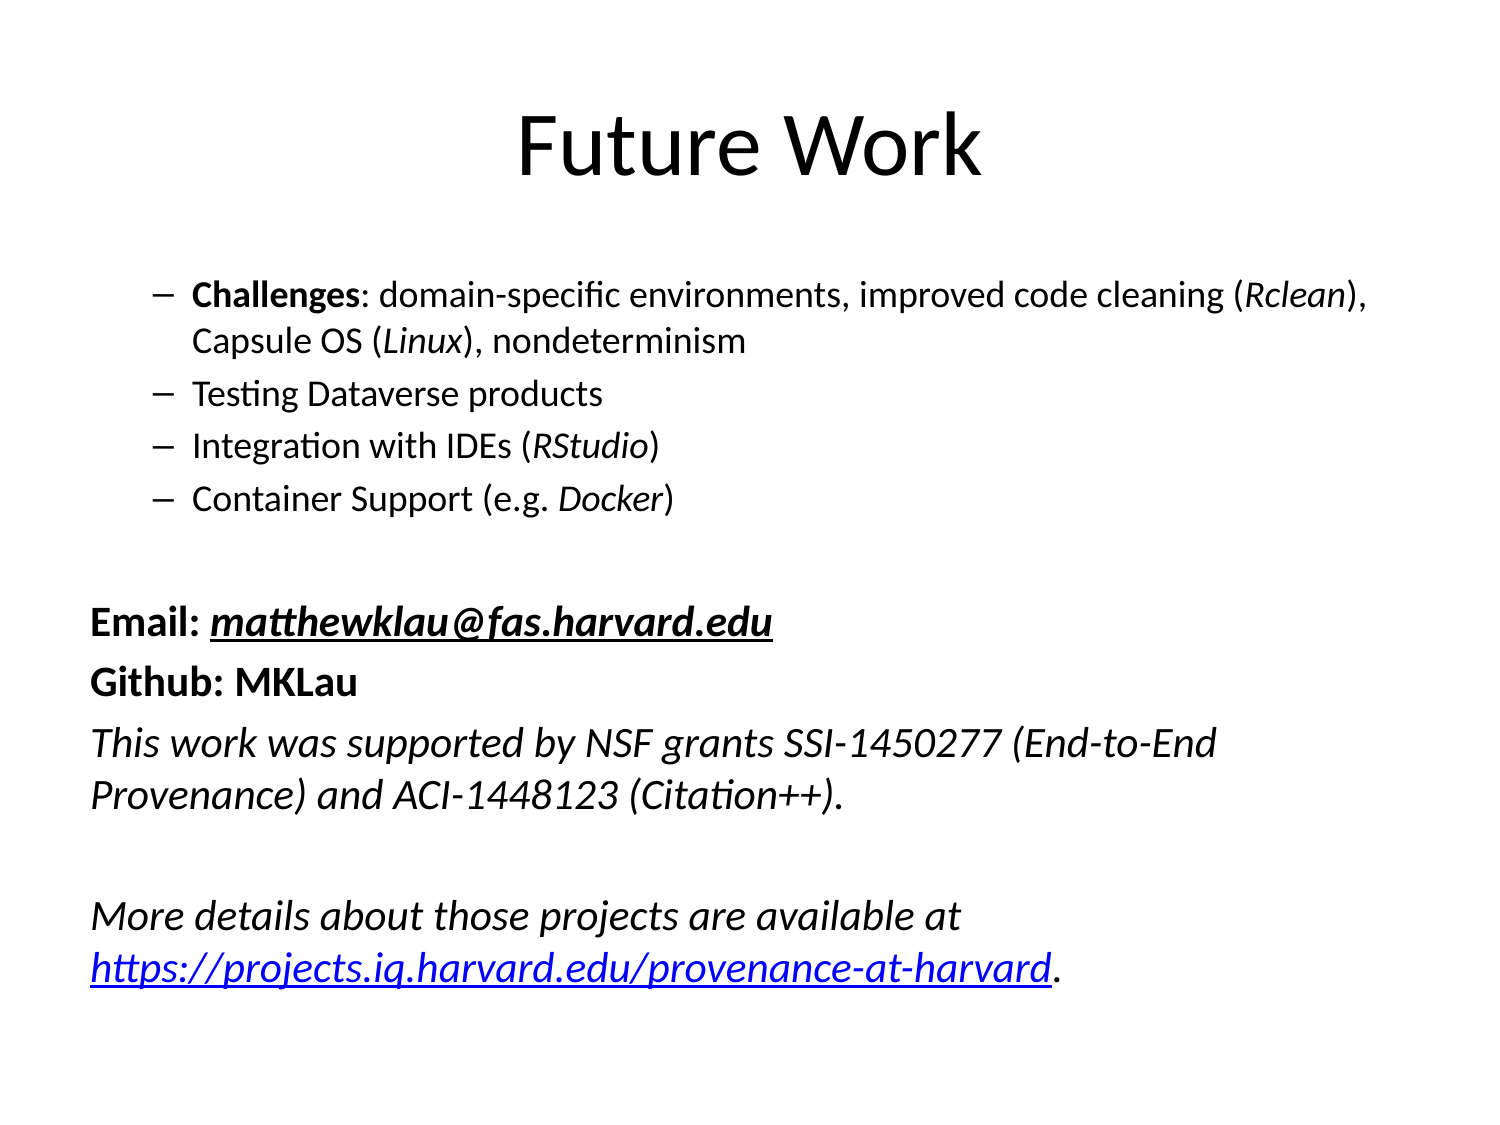

# Future Work
Challenges: domain-specific environments, improved code cleaning (Rclean), Capsule OS (Linux), nondeterminism
Testing Dataverse products
Integration with IDEs (RStudio)
Container Support (e.g. Docker)

Email: matthewklau@fas.harvard.edu
Github: MKLau
This work was supported by NSF grants SSI-1450277 (End-to-End Provenance) and ACI-1448123 (Citation++).

More details about those projects are available at https://projects.iq.harvard.edu/provenance-at-harvard.